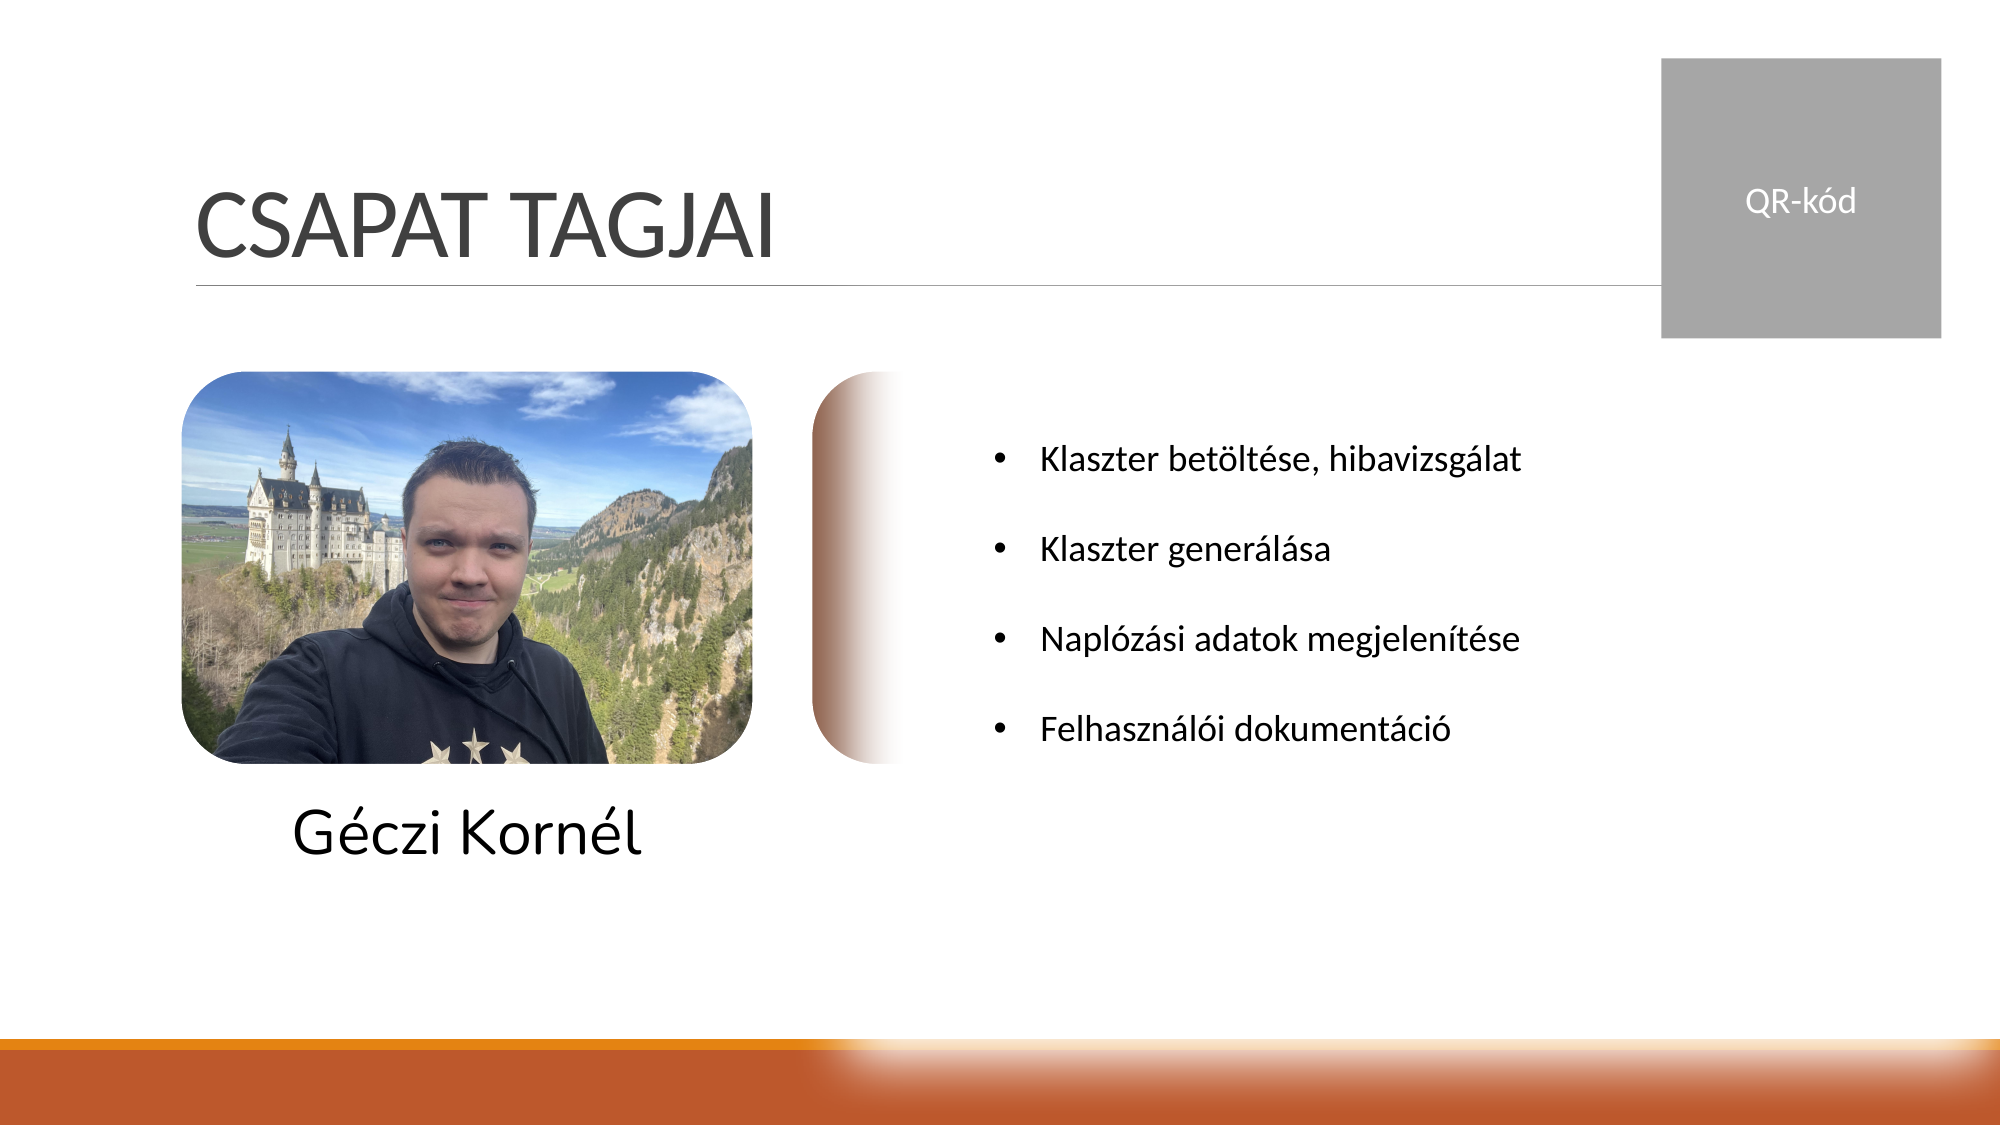

# Csapat tagjai
QR-kód
Klaszter betöltése, hibavizsgálat
Klaszter generálása
Naplózási adatok megjelenítése
Felhasználói dokumentáció
Géczi Kornél
Györfi Marcell
Pálóczi Imre